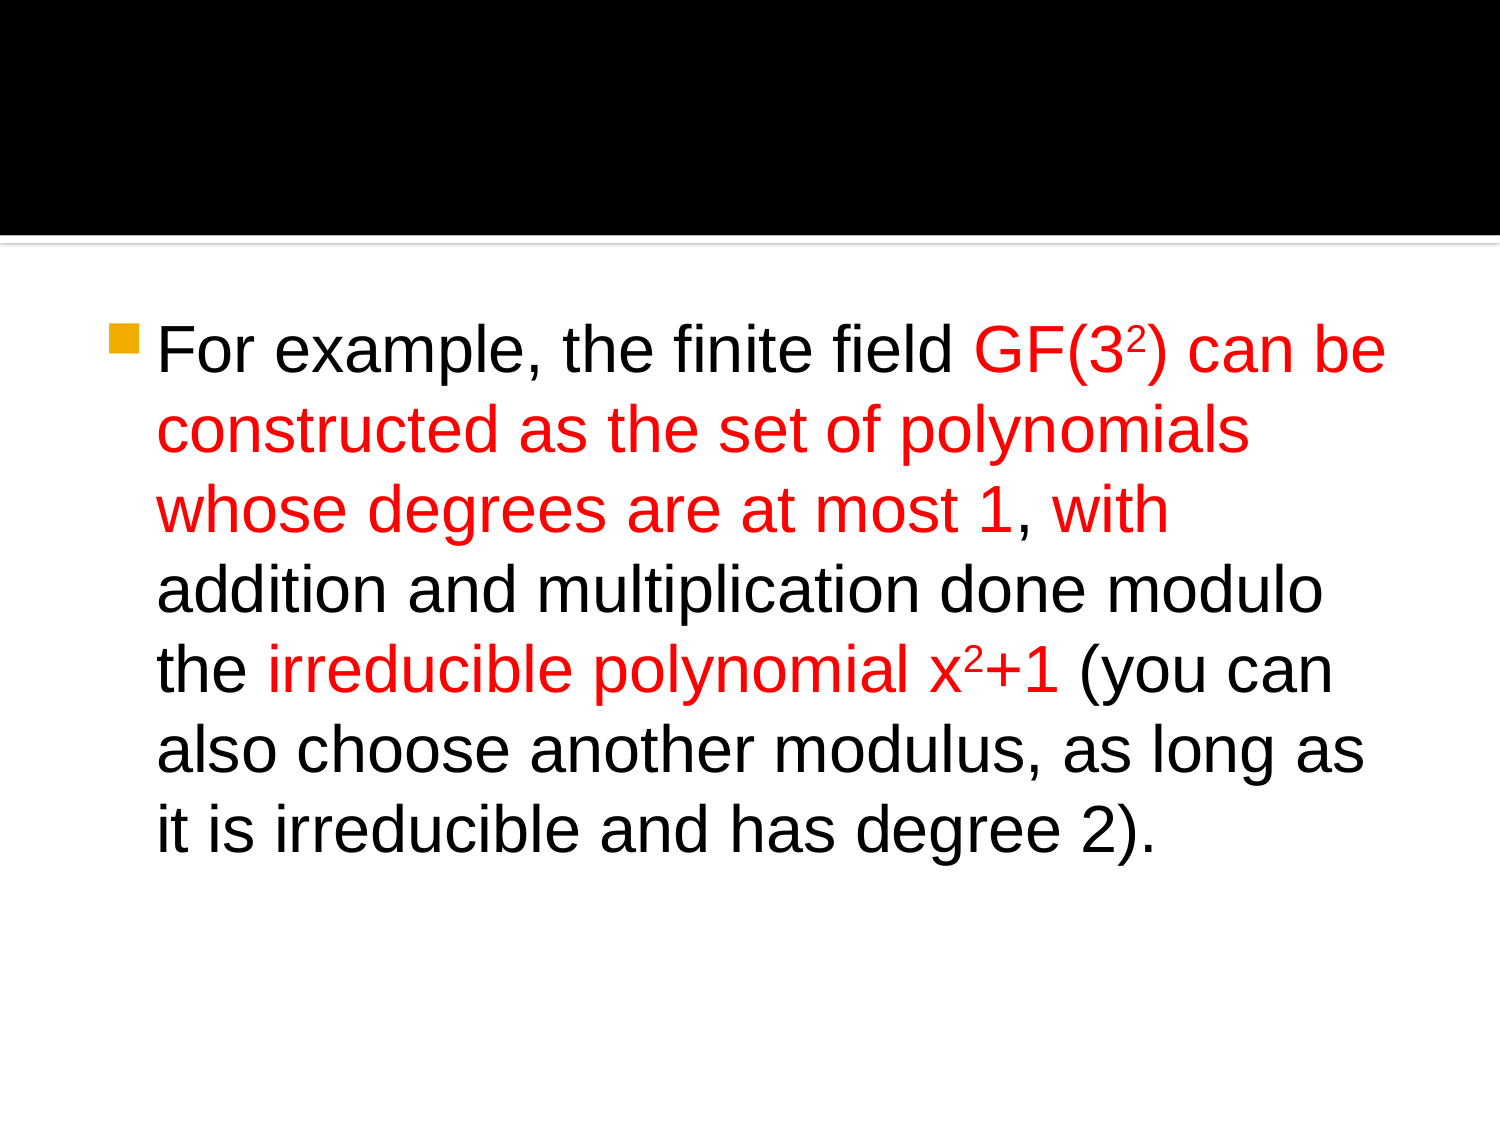

#
For example, the finite field GF(32) can be constructed as the set of polynomials whose degrees are at most 1, with addition and multiplication done modulo the irreducible polynomial x2+1 (you can also choose another modulus, as long as it is irreducible and has degree 2).